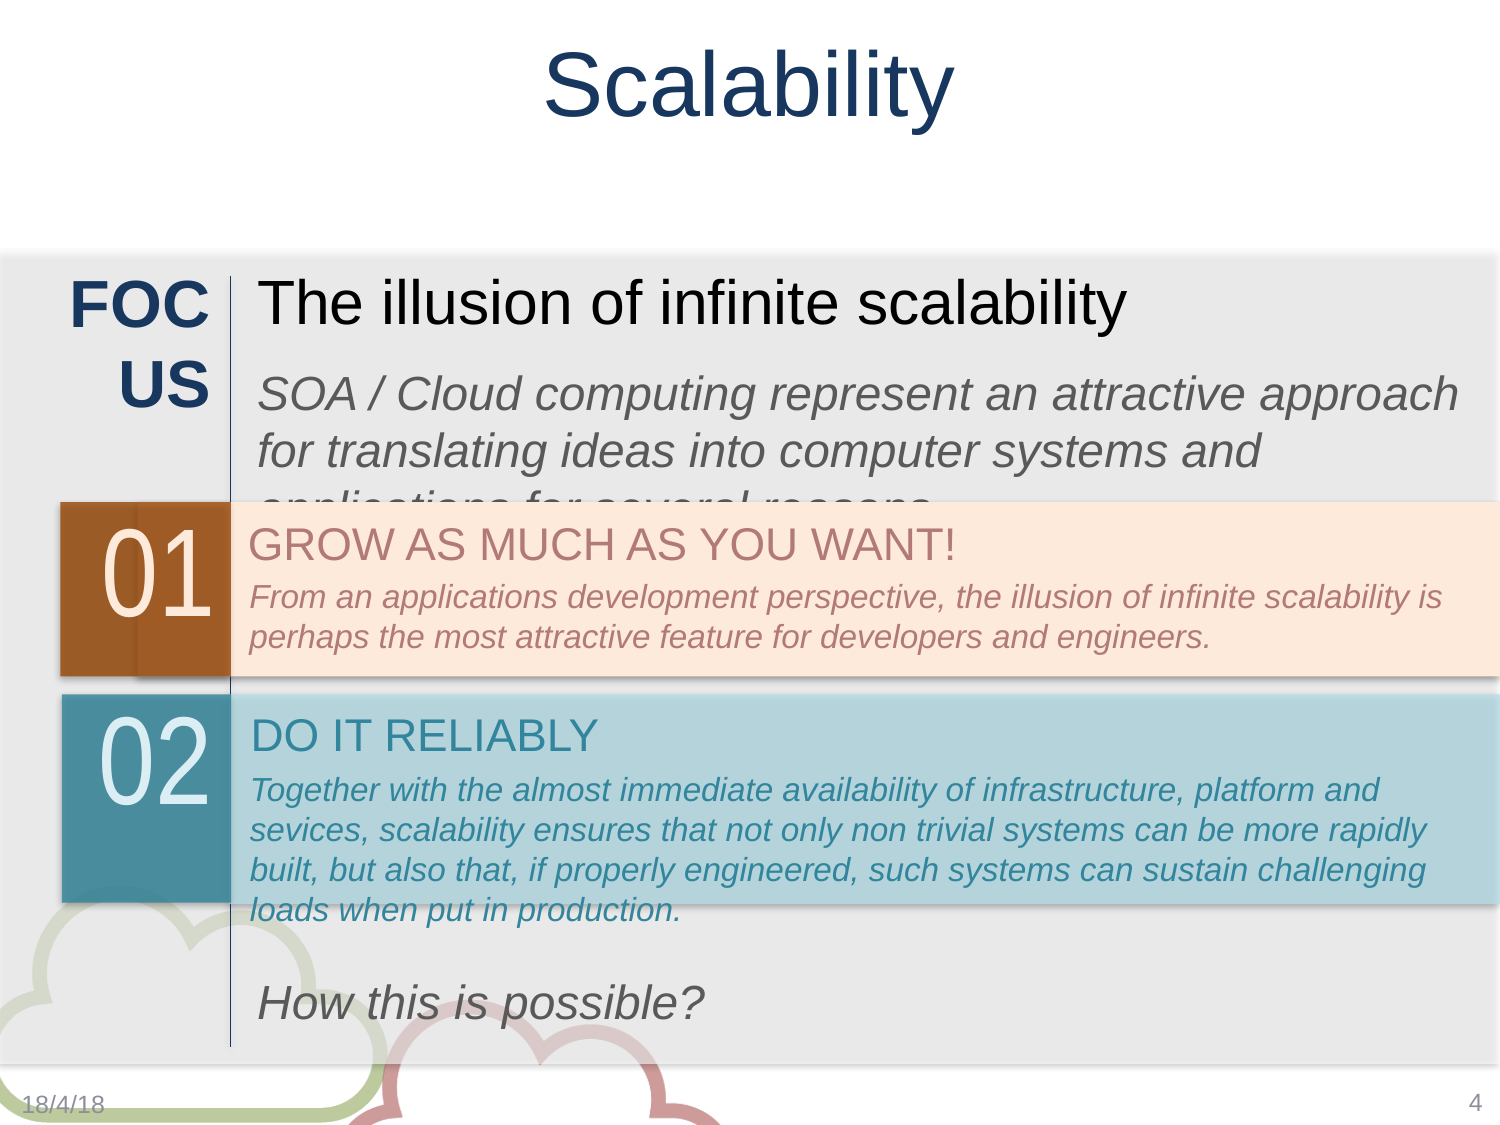

# Scalability

FOCUS
The illusion of infinite scalability
SOA / Cloud computing represent an attractive approach for translating ideas into computer systems and applications for several reasons.

How this is possible?
01

From an applications development perspective, the illusion of infinite scalability is perhaps the most attractive feature for developers and engineers.
GROW AS MUCH AS YOU WANT!
02

Together with the almost immediate availability of infrastructure, platform and sevices, scalability ensures that not only non trivial systems can be more rapidly built, but also that, if properly engineered, such systems can sustain challenging loads when put in production.
DO IT RELIABLY
4
18/4/18